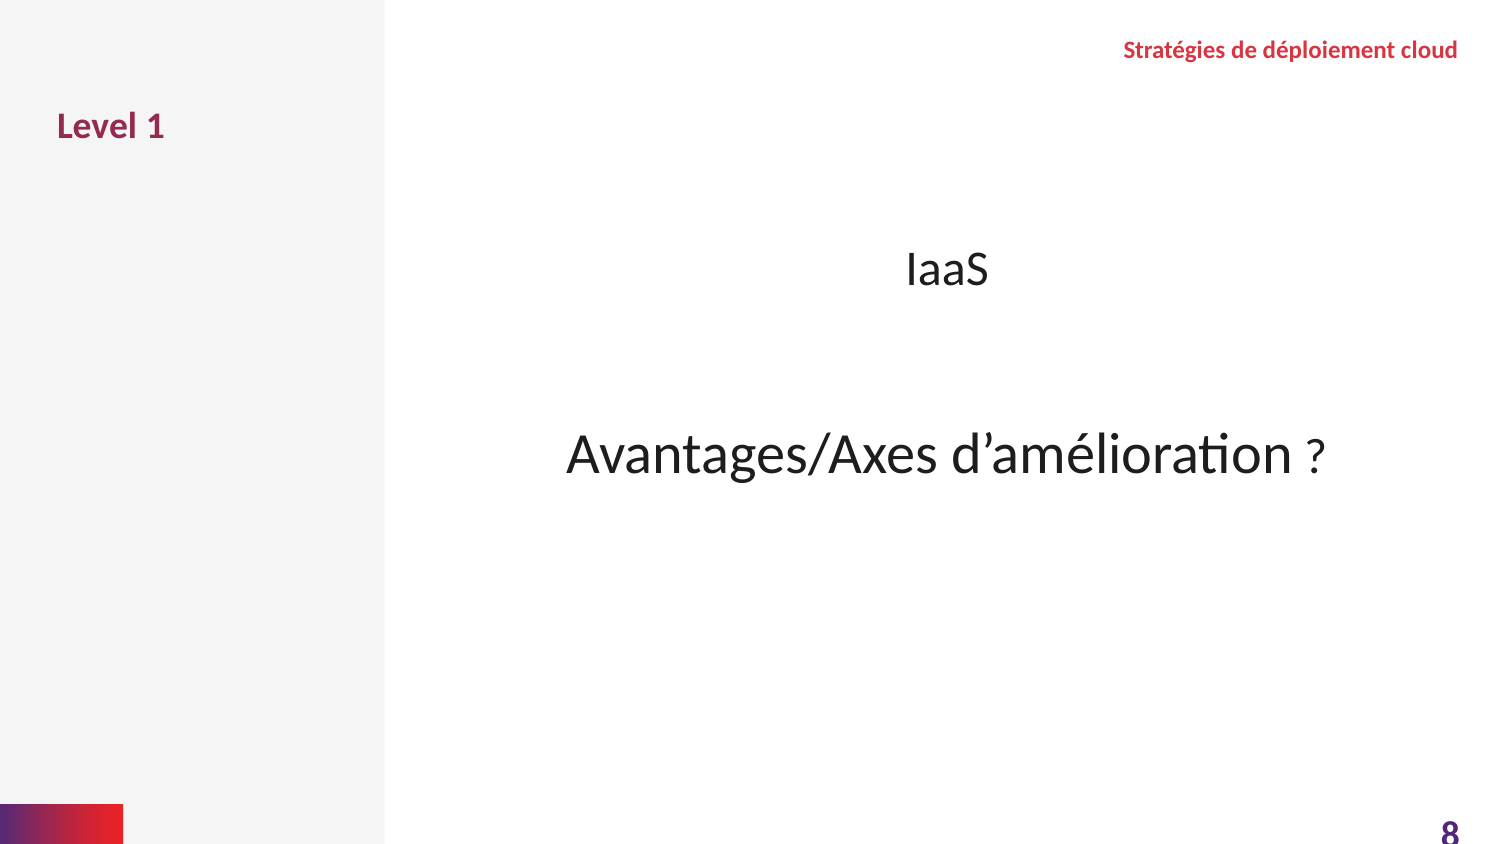

Level 1
Stratégies de déploiement cloud

#

IaaS

Avantages/Axes d’amélioration ?